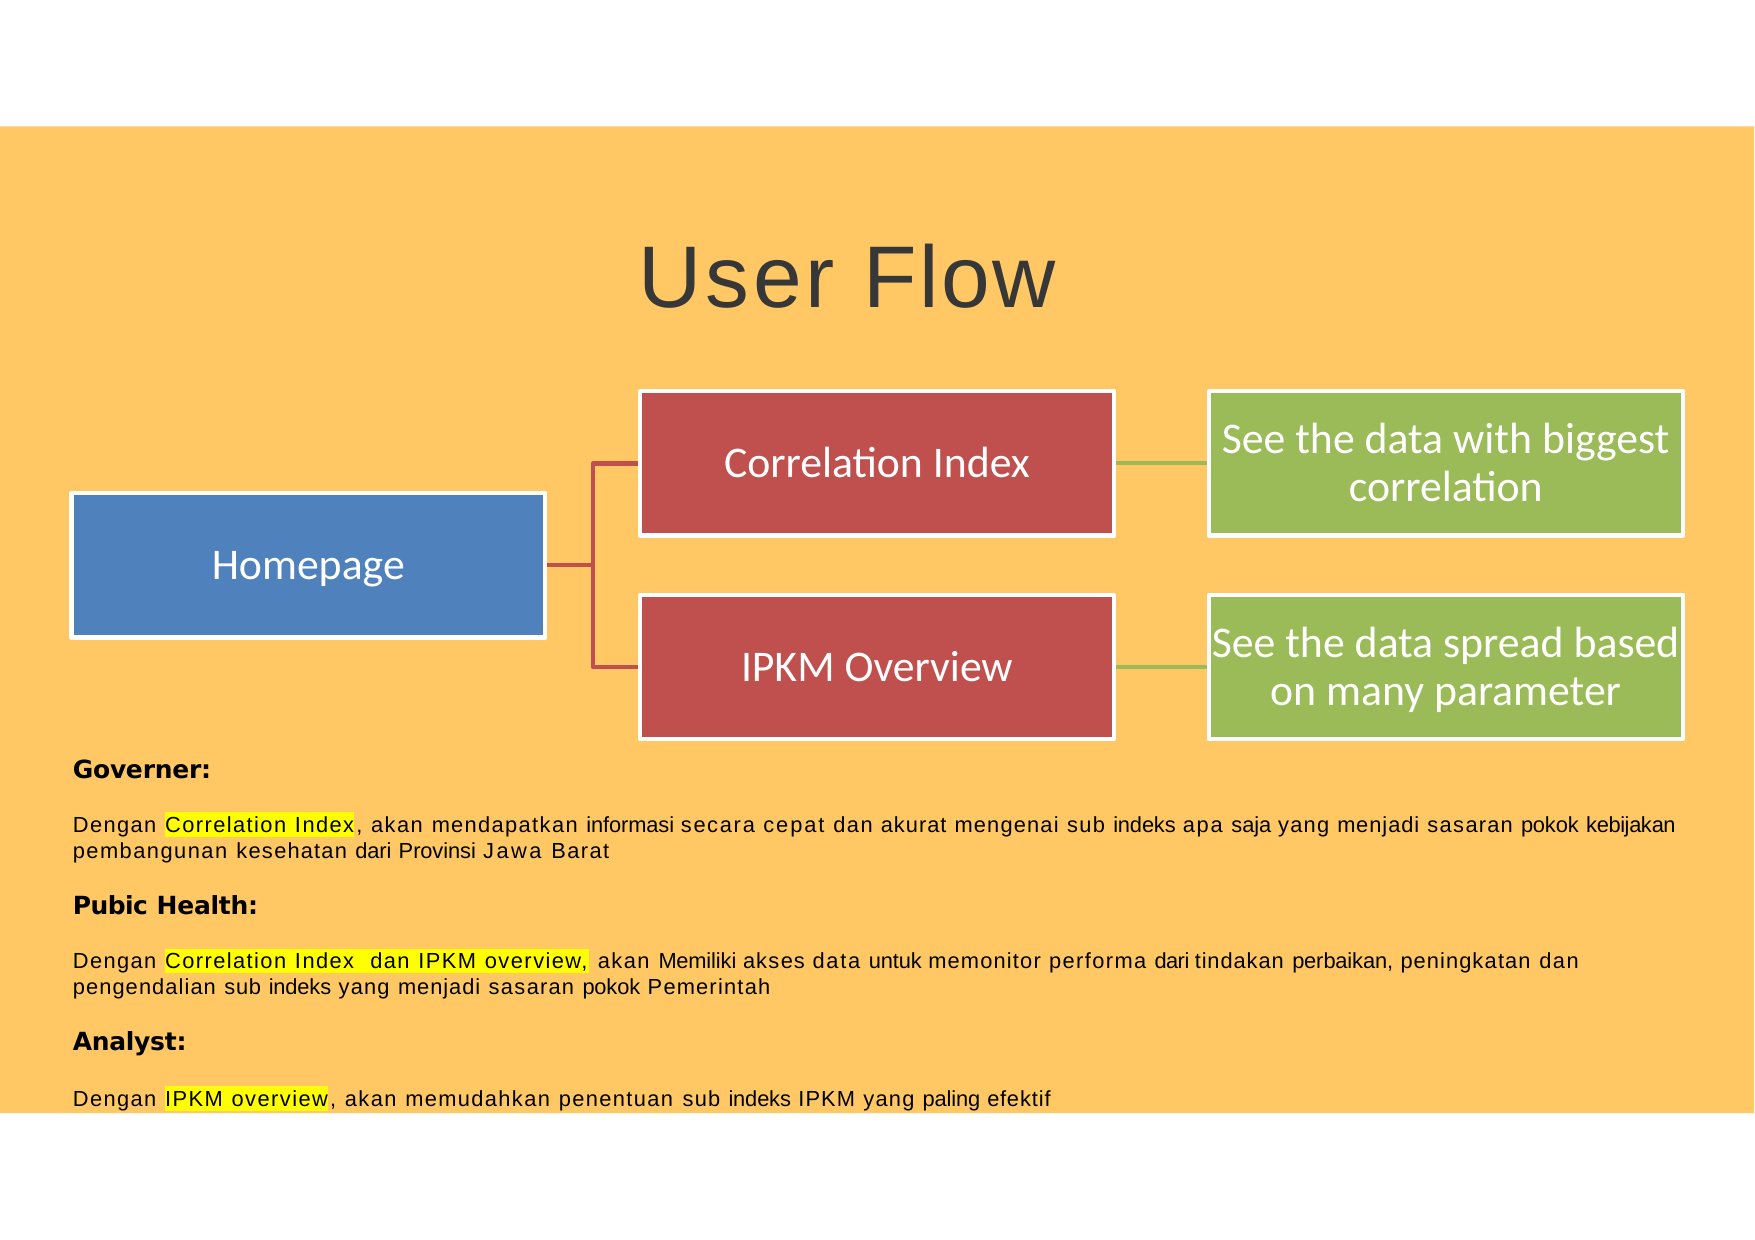

# User Flow
Homepage
Correlation Index
See the data with biggest correlation
IPKM Overview
See the data spread based on many parameter
Governer:
Dengan Correlation Index, akan mendapatkan informasi secara cepat dan akurat mengenai sub indeks apa saja yang menjadi sasaran pokok kebijakan pembangunan kesehatan dari Provinsi Jawa Barat

Pubic Health:
Dengan Correlation Index  dan IPKM overview, akan Memiliki akses data untuk memonitor performa dari tindakan perbaikan, peningkatan dan pengendalian sub indeks yang menjadi sasaran pokok Pemerintah

Analyst:
Dengan IPKM overview, akan memudahkan penentuan sub indeks IPKM yang paling efektif